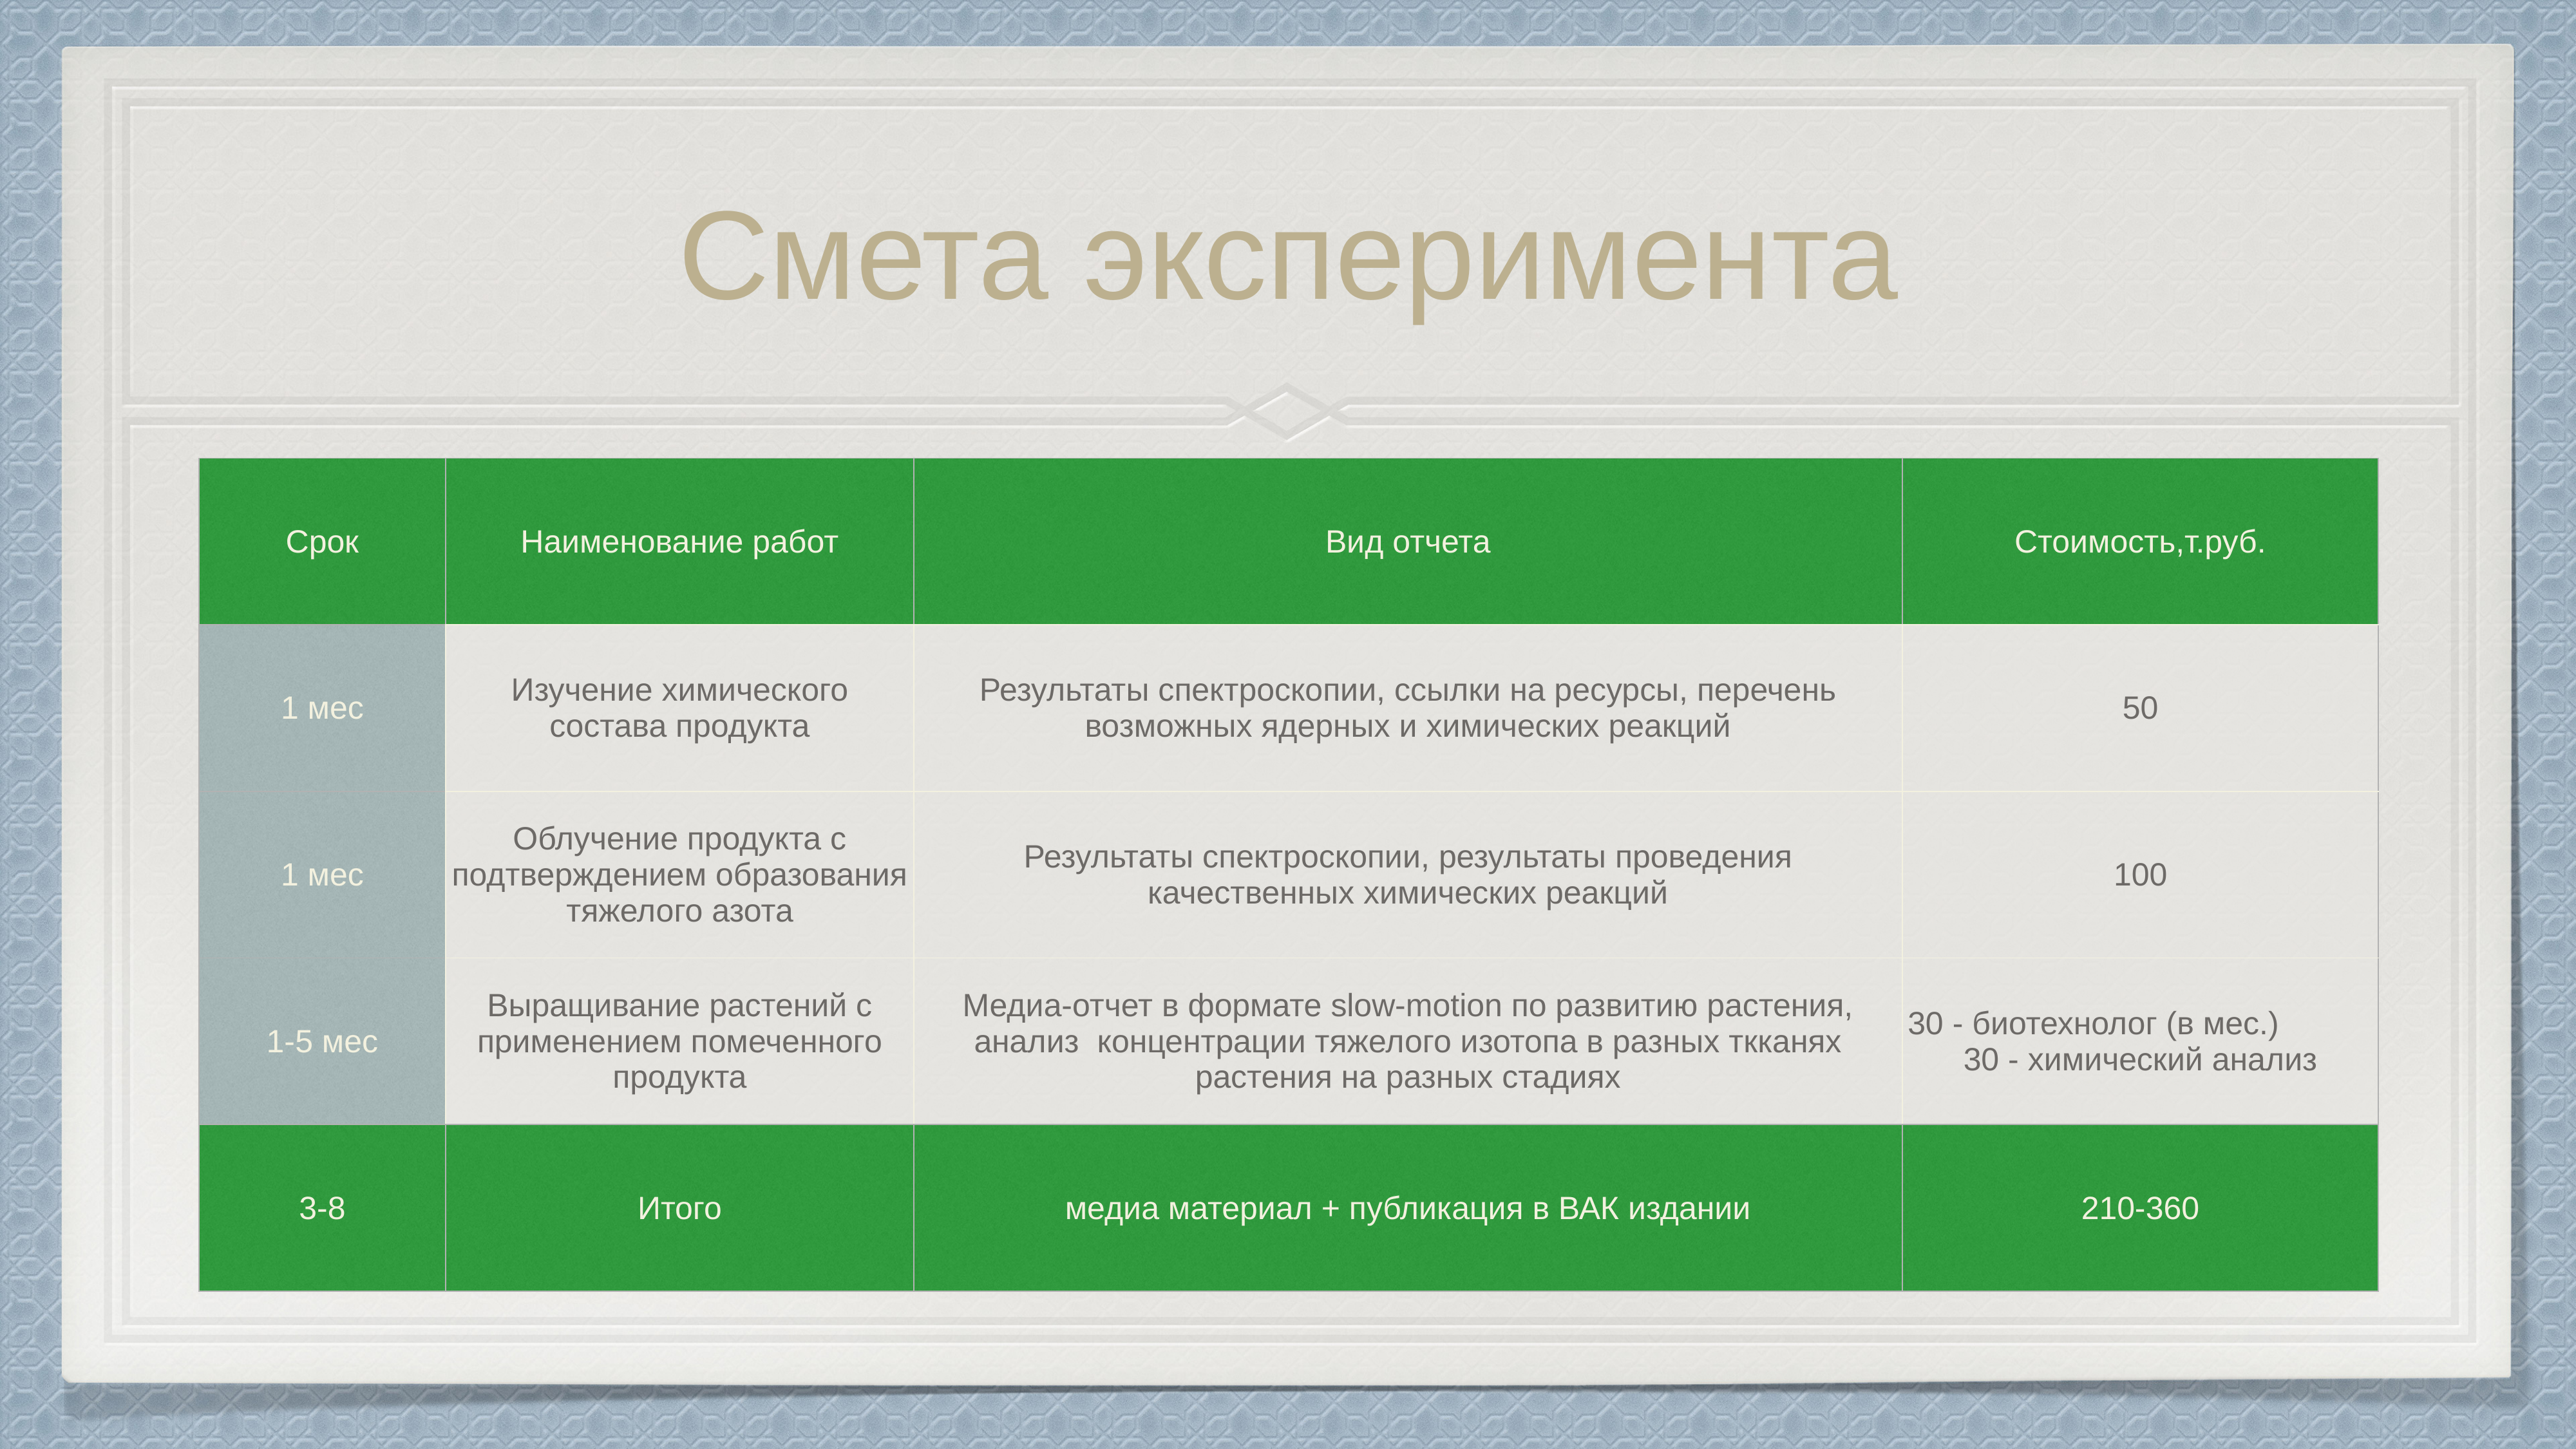

# Смета эксперимента
| Срок | Наименование работ | Вид отчета | Стоимость,т.руб. |
| --- | --- | --- | --- |
| 1 мес | Изучение химического состава продукта | Результаты спектроскопии, ссылки на ресурсы, перечень возможных ядерных и химических реакций | 50 |
| 1 мес | Облучение продукта с подтверждением образования тяжелого азота | Результаты спектроскопии, результаты проведения качественных химических реакций | 100 |
| 1-5 мес | Выращивание растений с применением помеченного продукта | Медиа-отчет в формате slow-motion по развитию растения, анализ концентрации тяжелого изотопа в разных ткканях растения на разных стадиях | 30 - биотехнолог (в мес.) 30 - химический анализ |
| 3-8 | Итого | медиа материал + публикация в ВАК издании | 210-360 |